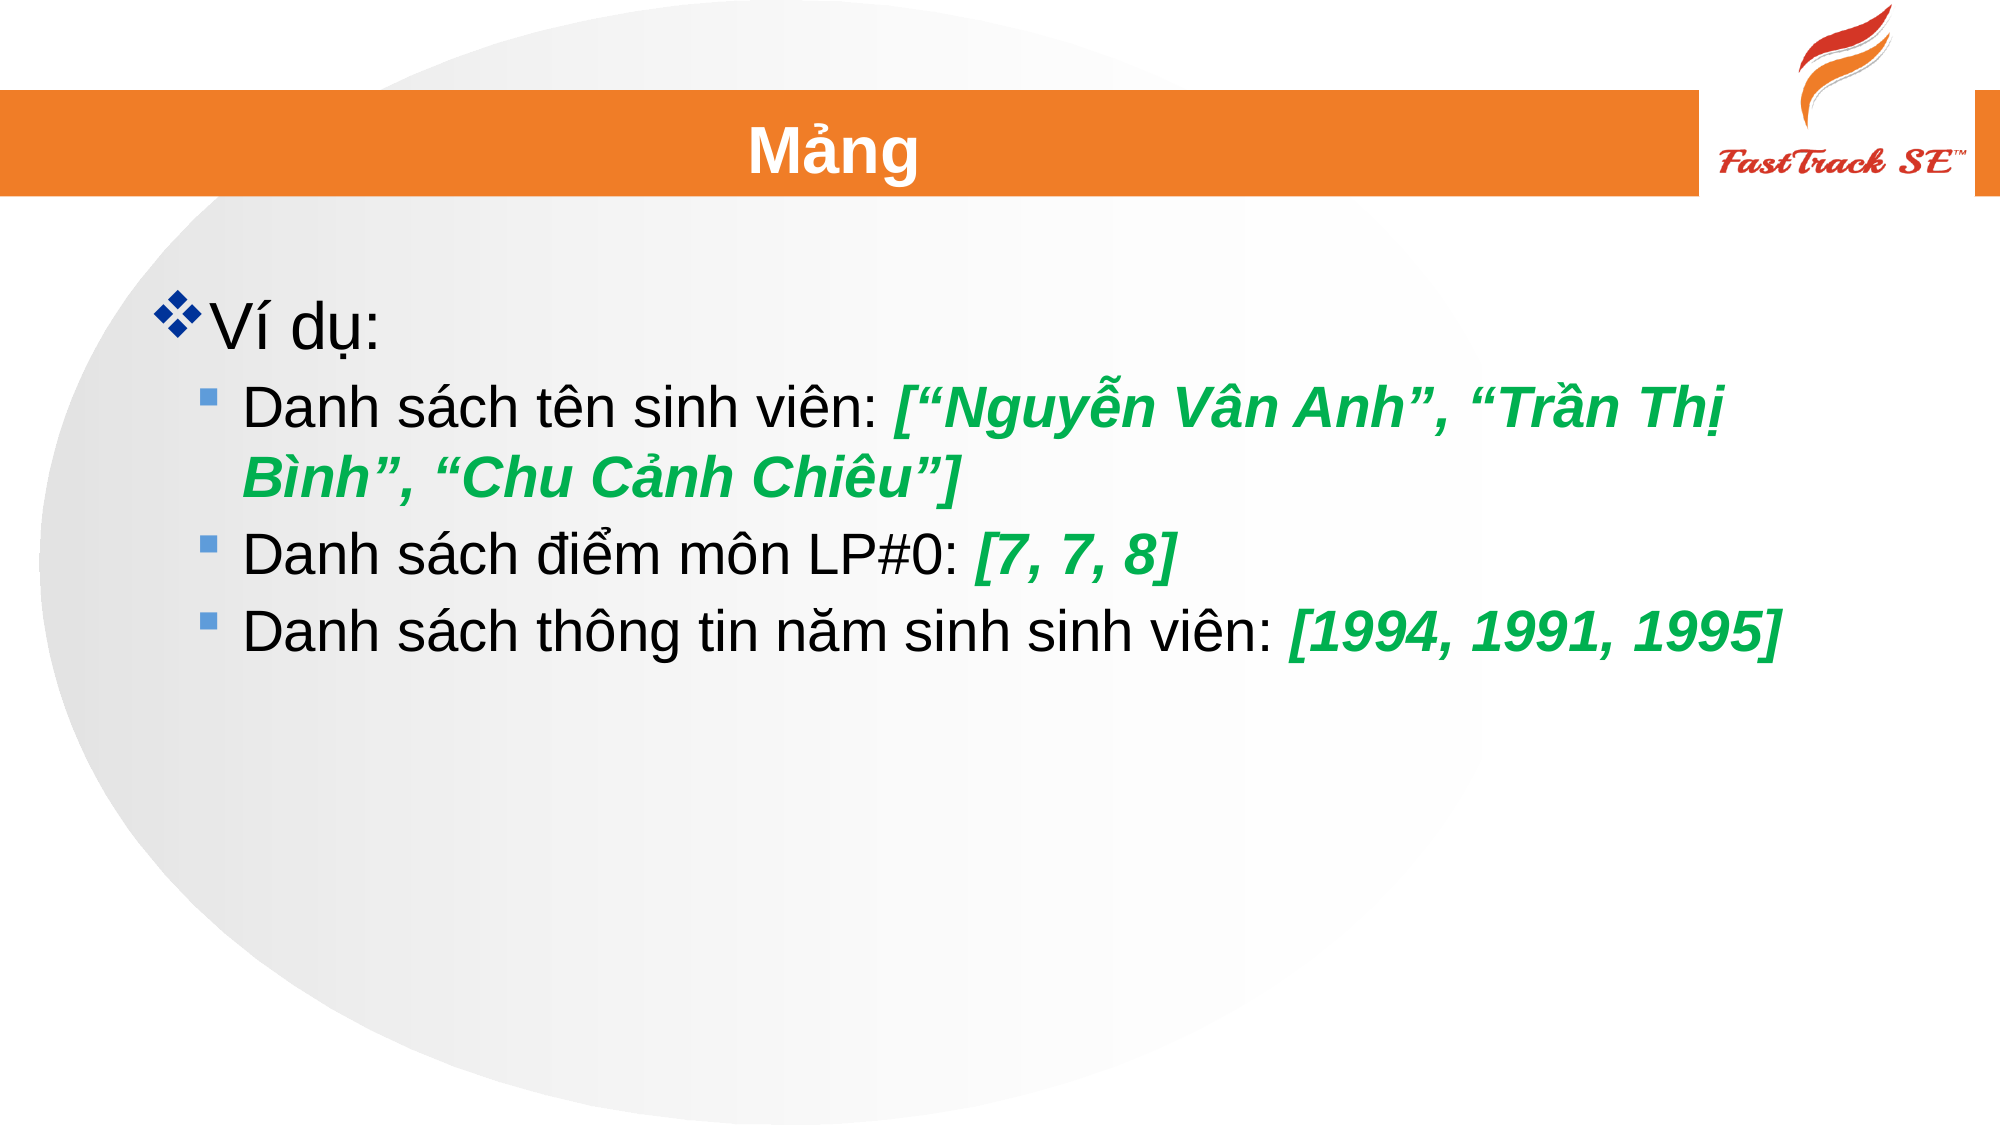

# Mảng
Ví dụ:
Danh sách tên sinh viên: [“Nguyễn Vân Anh”, “Trần Thị Bình”, “Chu Cảnh Chiêu”]
Danh sách điểm môn LP#0: [7, 7, 8]
Danh sách thông tin năm sinh sinh viên: [1994, 1991, 1995]